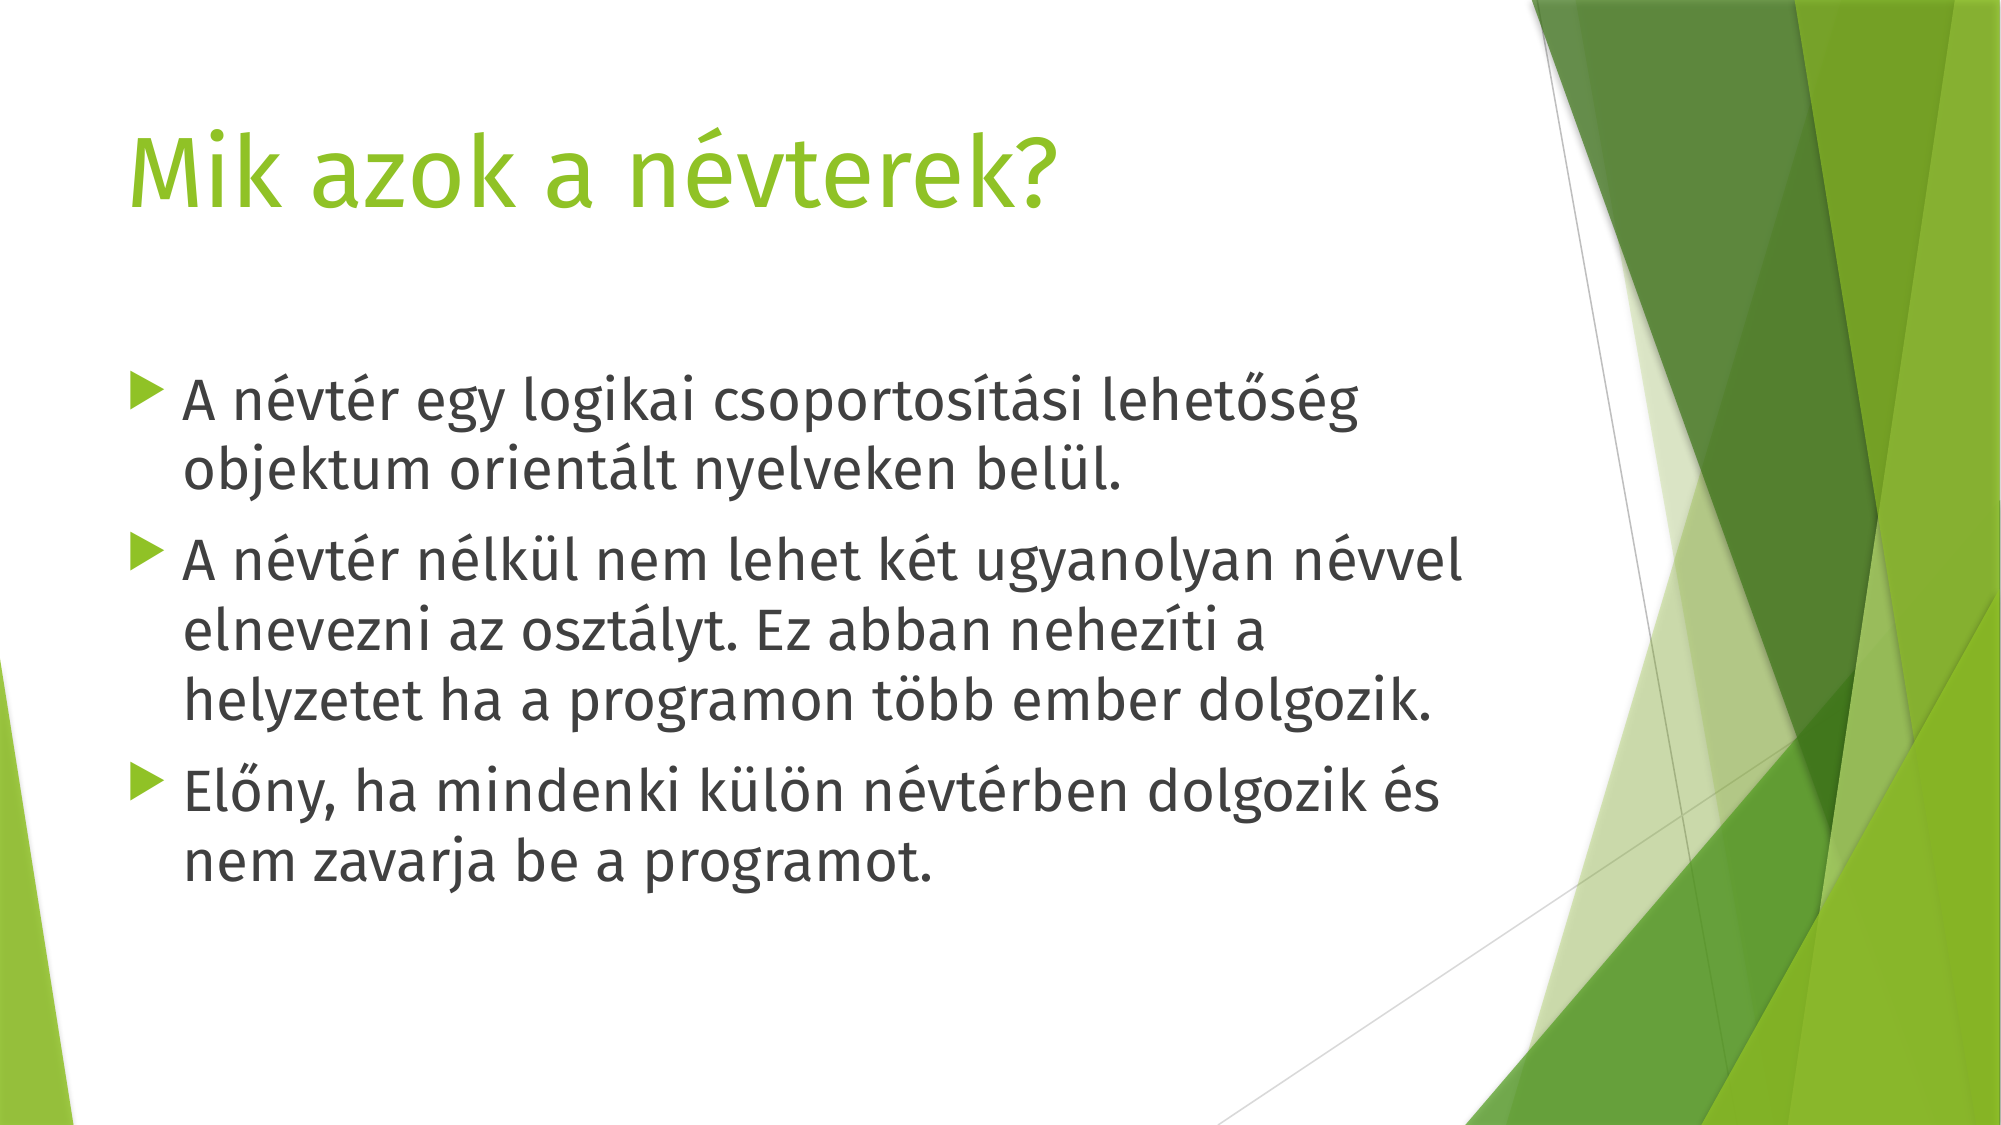

# Mik azok a névterek?
A névtér egy logikai csoportosítási lehetőség objektum orientált nyelveken belül.
A névtér nélkül nem lehet két ugyanolyan névvel elnevezni az osztályt. Ez abban nehezíti a helyzetet ha a programon több ember dolgozik.
Előny, ha mindenki külön névtérben dolgozik és nem zavarja be a programot.